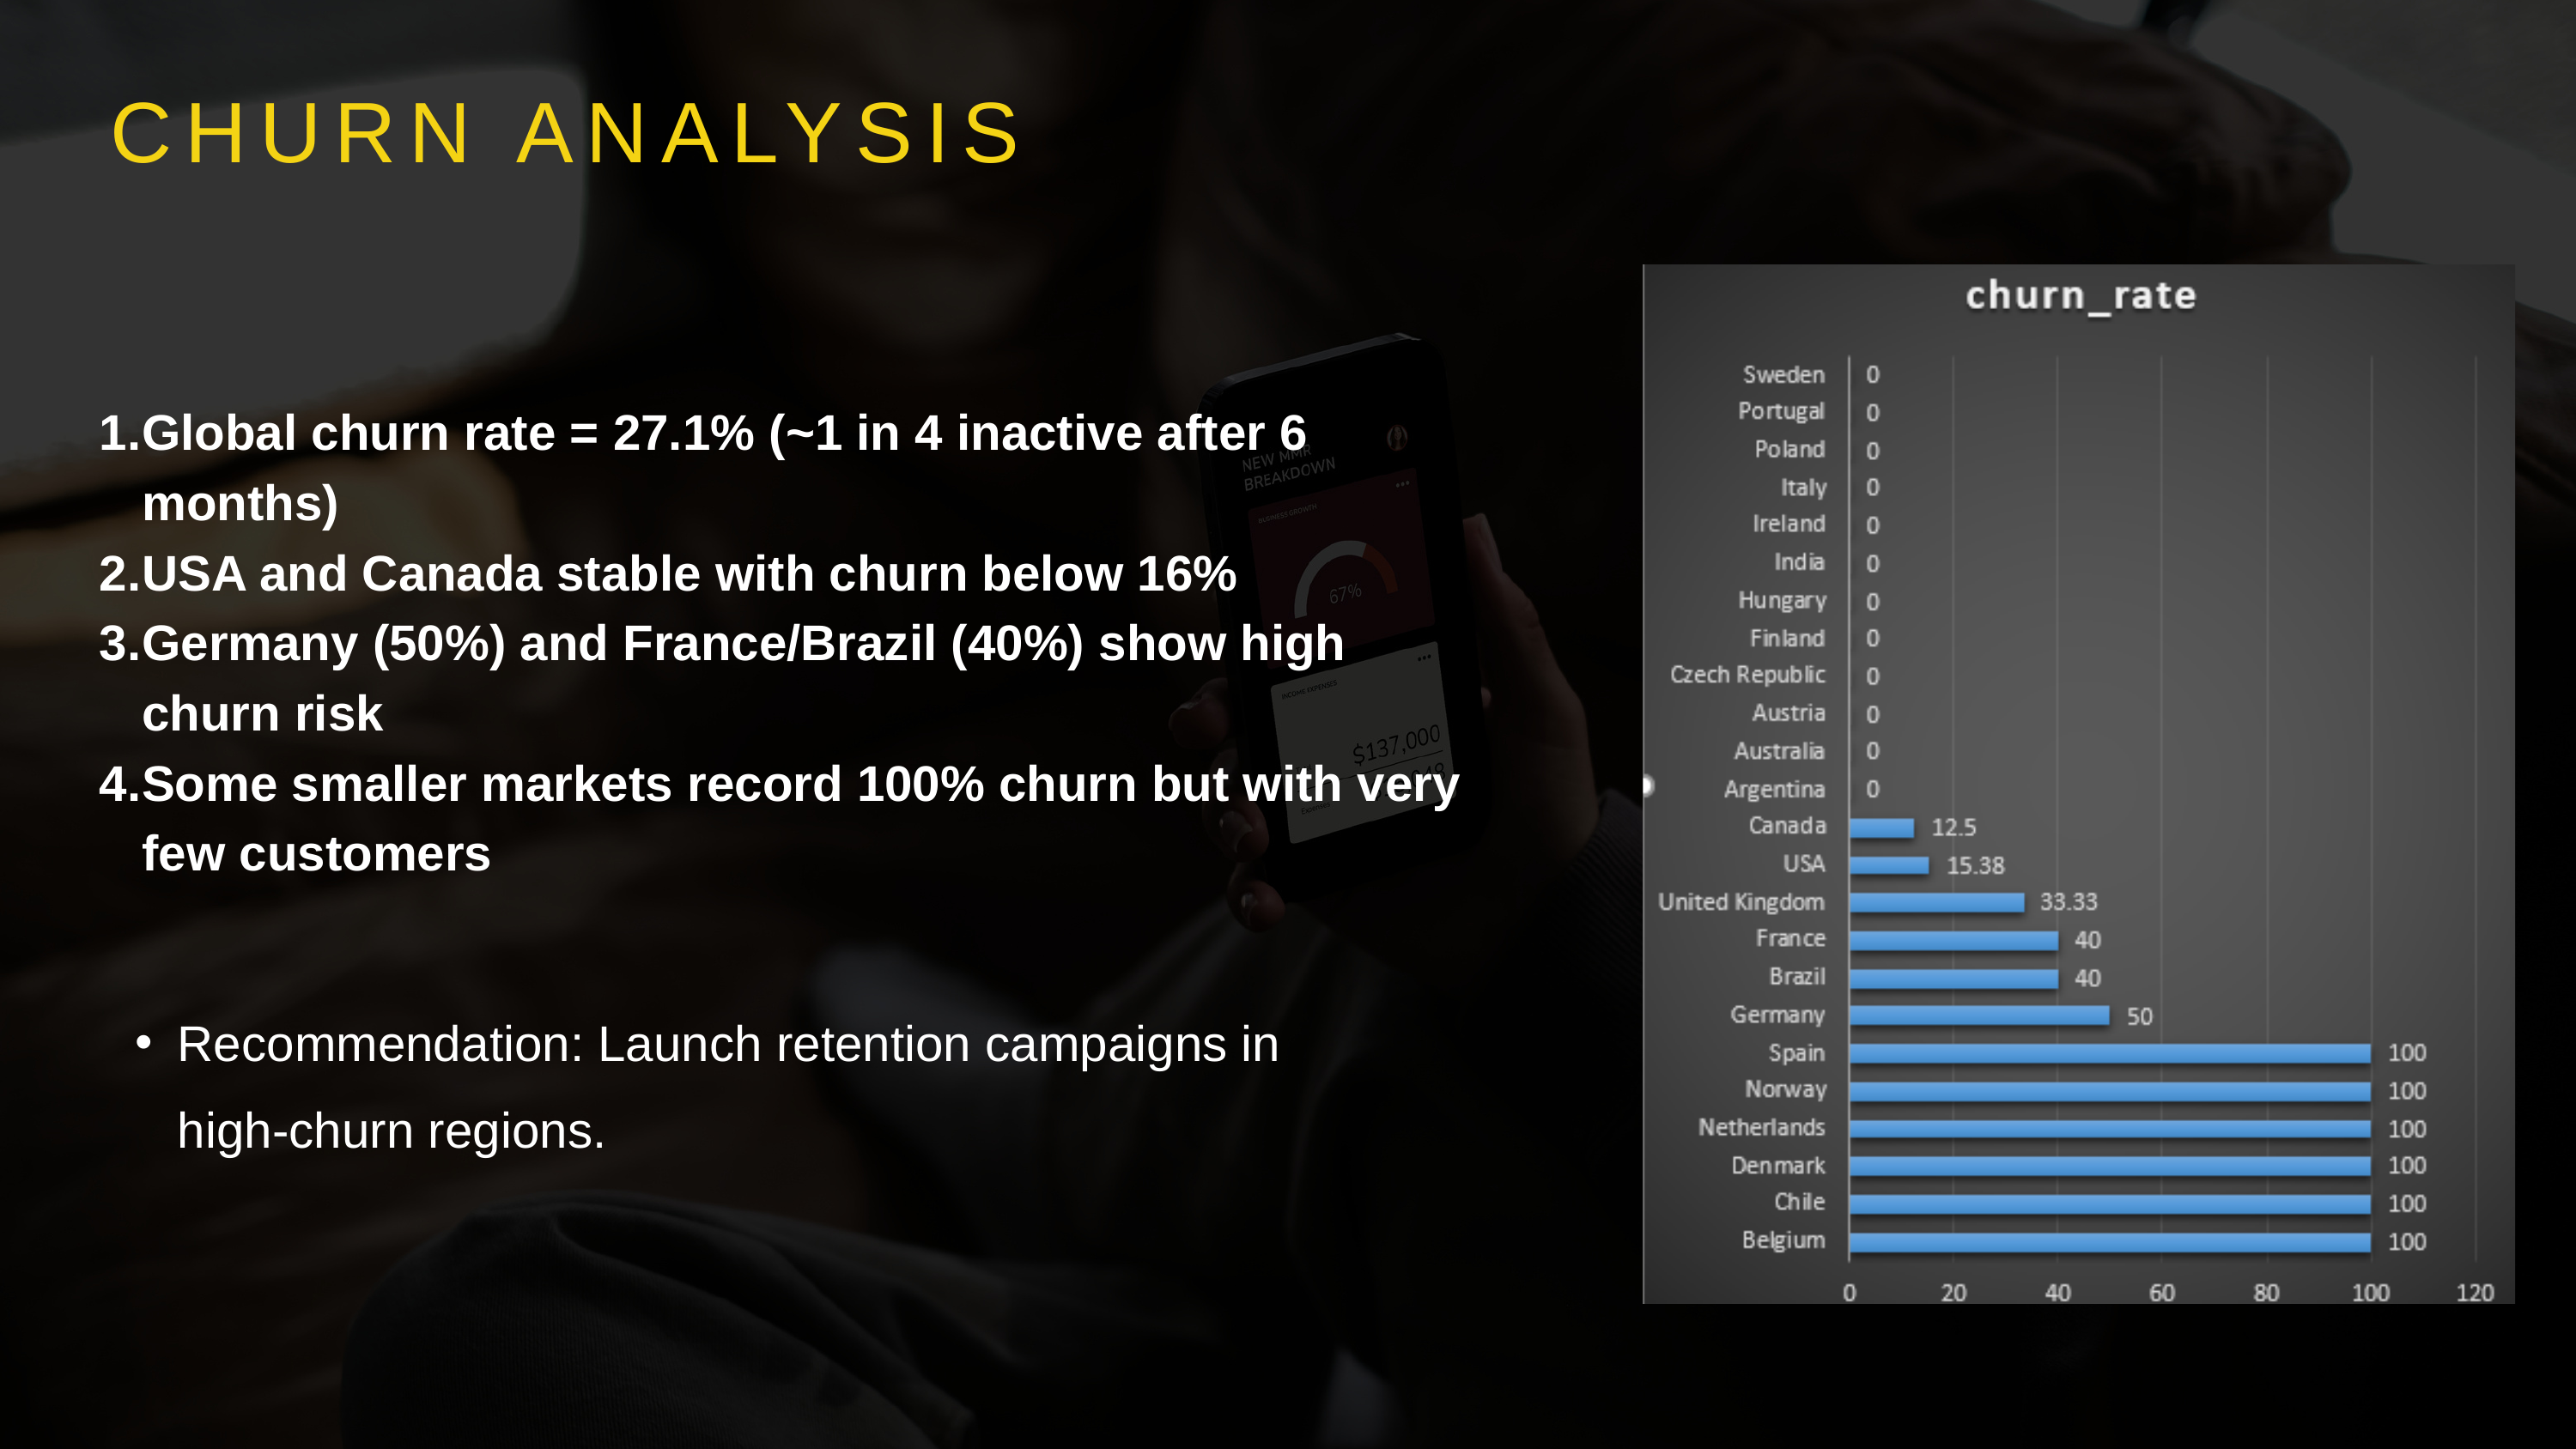

CHURN ANALYSIS

Global churn rate = 27.1% (~1 in 4 inactive after 6 months)
USA and Canada stable with churn below 16%
Germany (50%) and France/Brazil (40%) show high churn risk
Some smaller markets record 100% churn but with very few customers

Recommendation: Launch retention campaigns in high-churn regions.